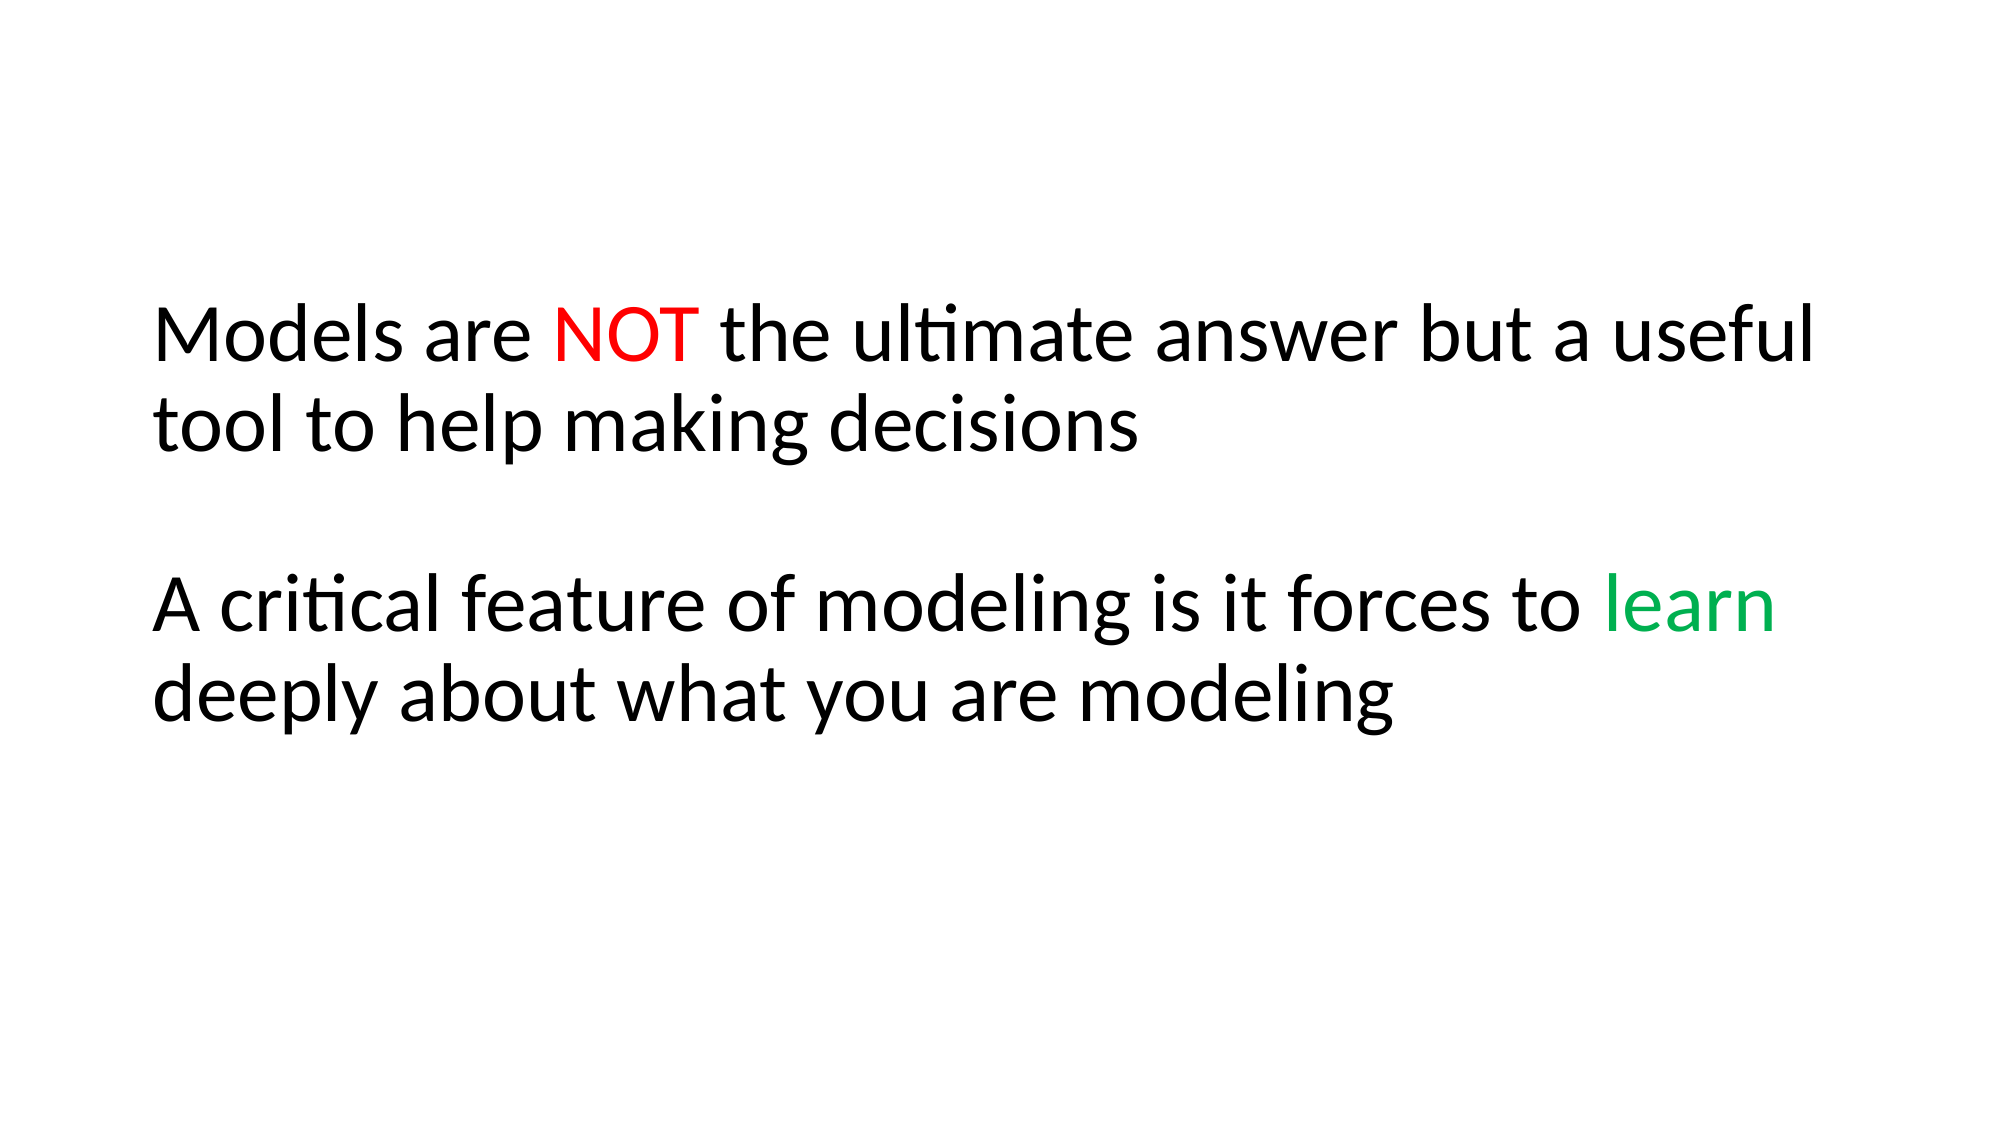

Models are NOT the ultimate answer but a useful tool to help making decisions
A critical feature of modeling is it forces to learn deeply about what you are modeling